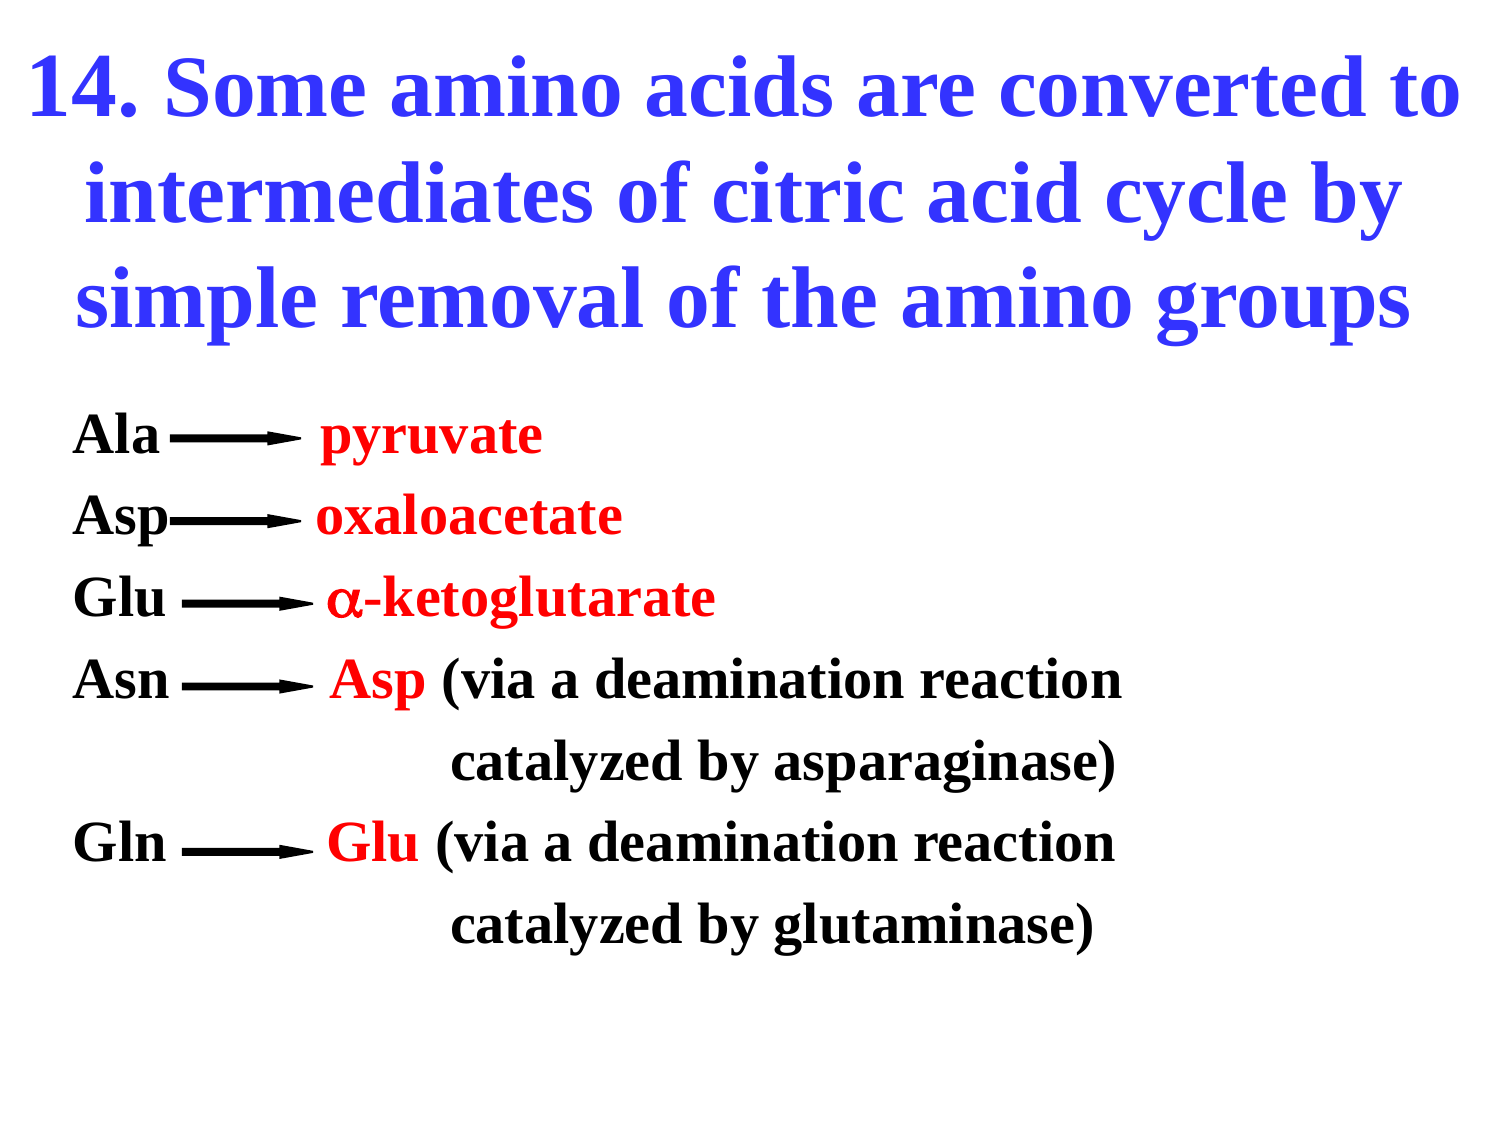

# 14. Some amino acids are converted to intermediates of citric acid cycle by simple removal of the amino groups
    Ala           pyruvate
    Asp          oxaloacetate
    Glu           α-ketoglutarate
    Asn           Asp (via a deamination reaction
                              catalyzed by asparaginase)
    Gln           Glu (via a deamination reaction
                              catalyzed by glutaminase)